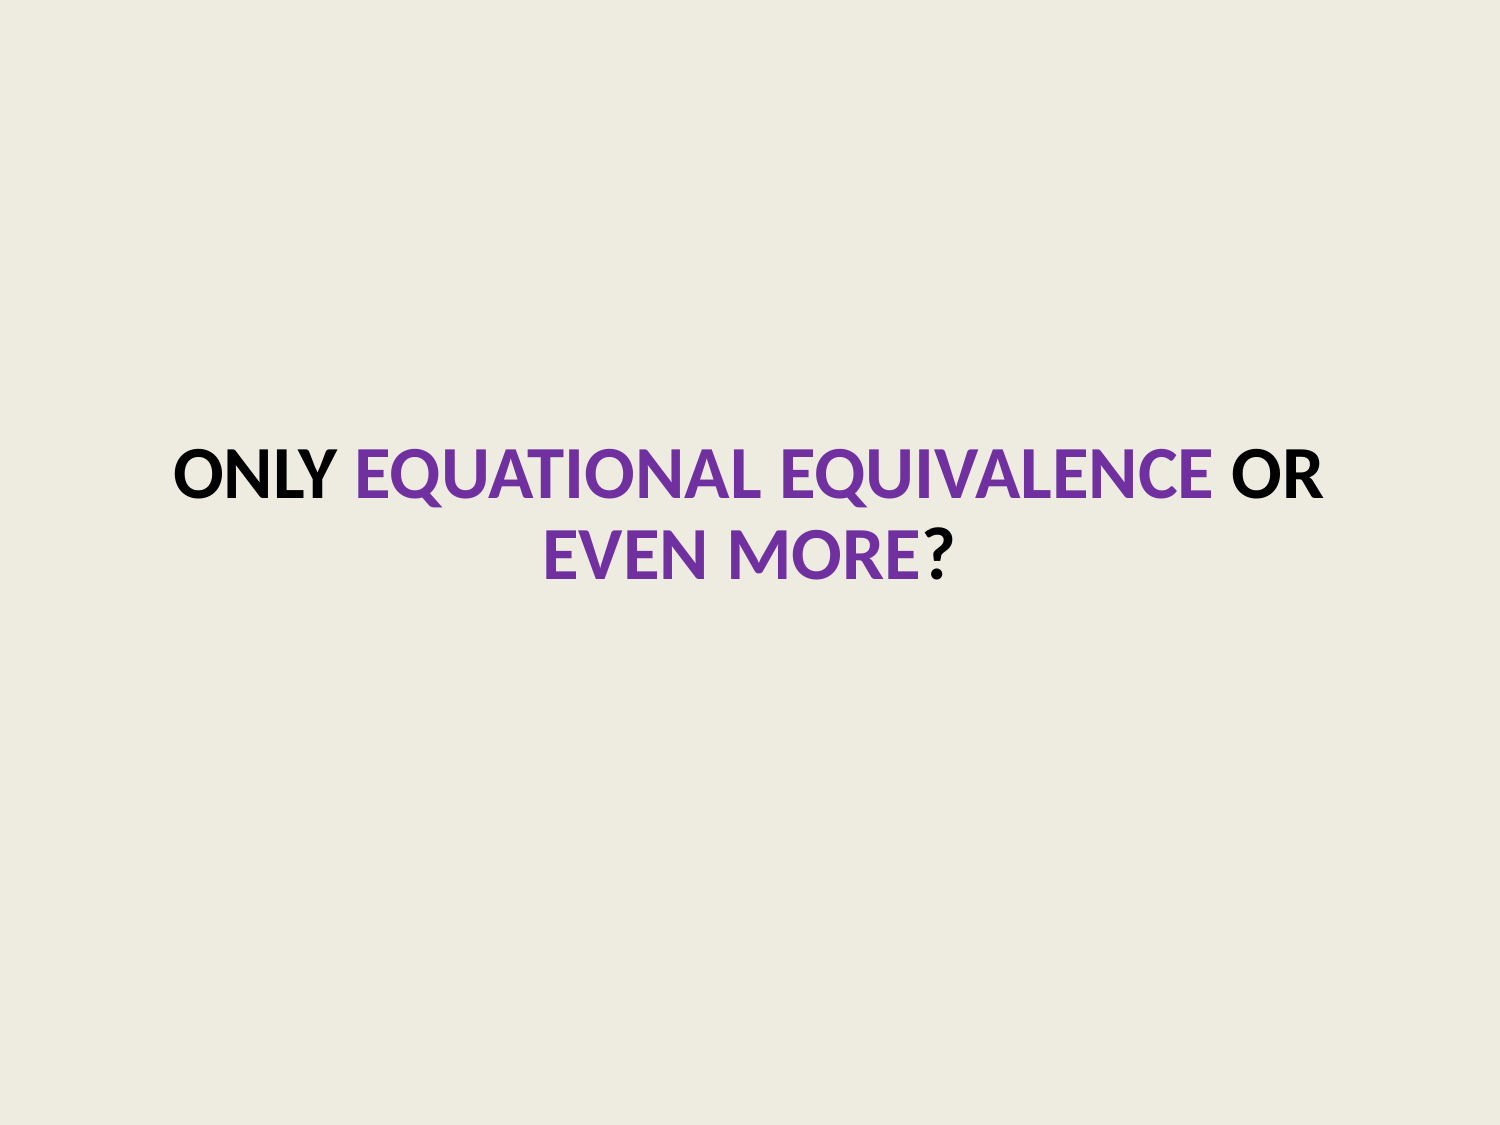

# Only Equational Equivalence or Even More?